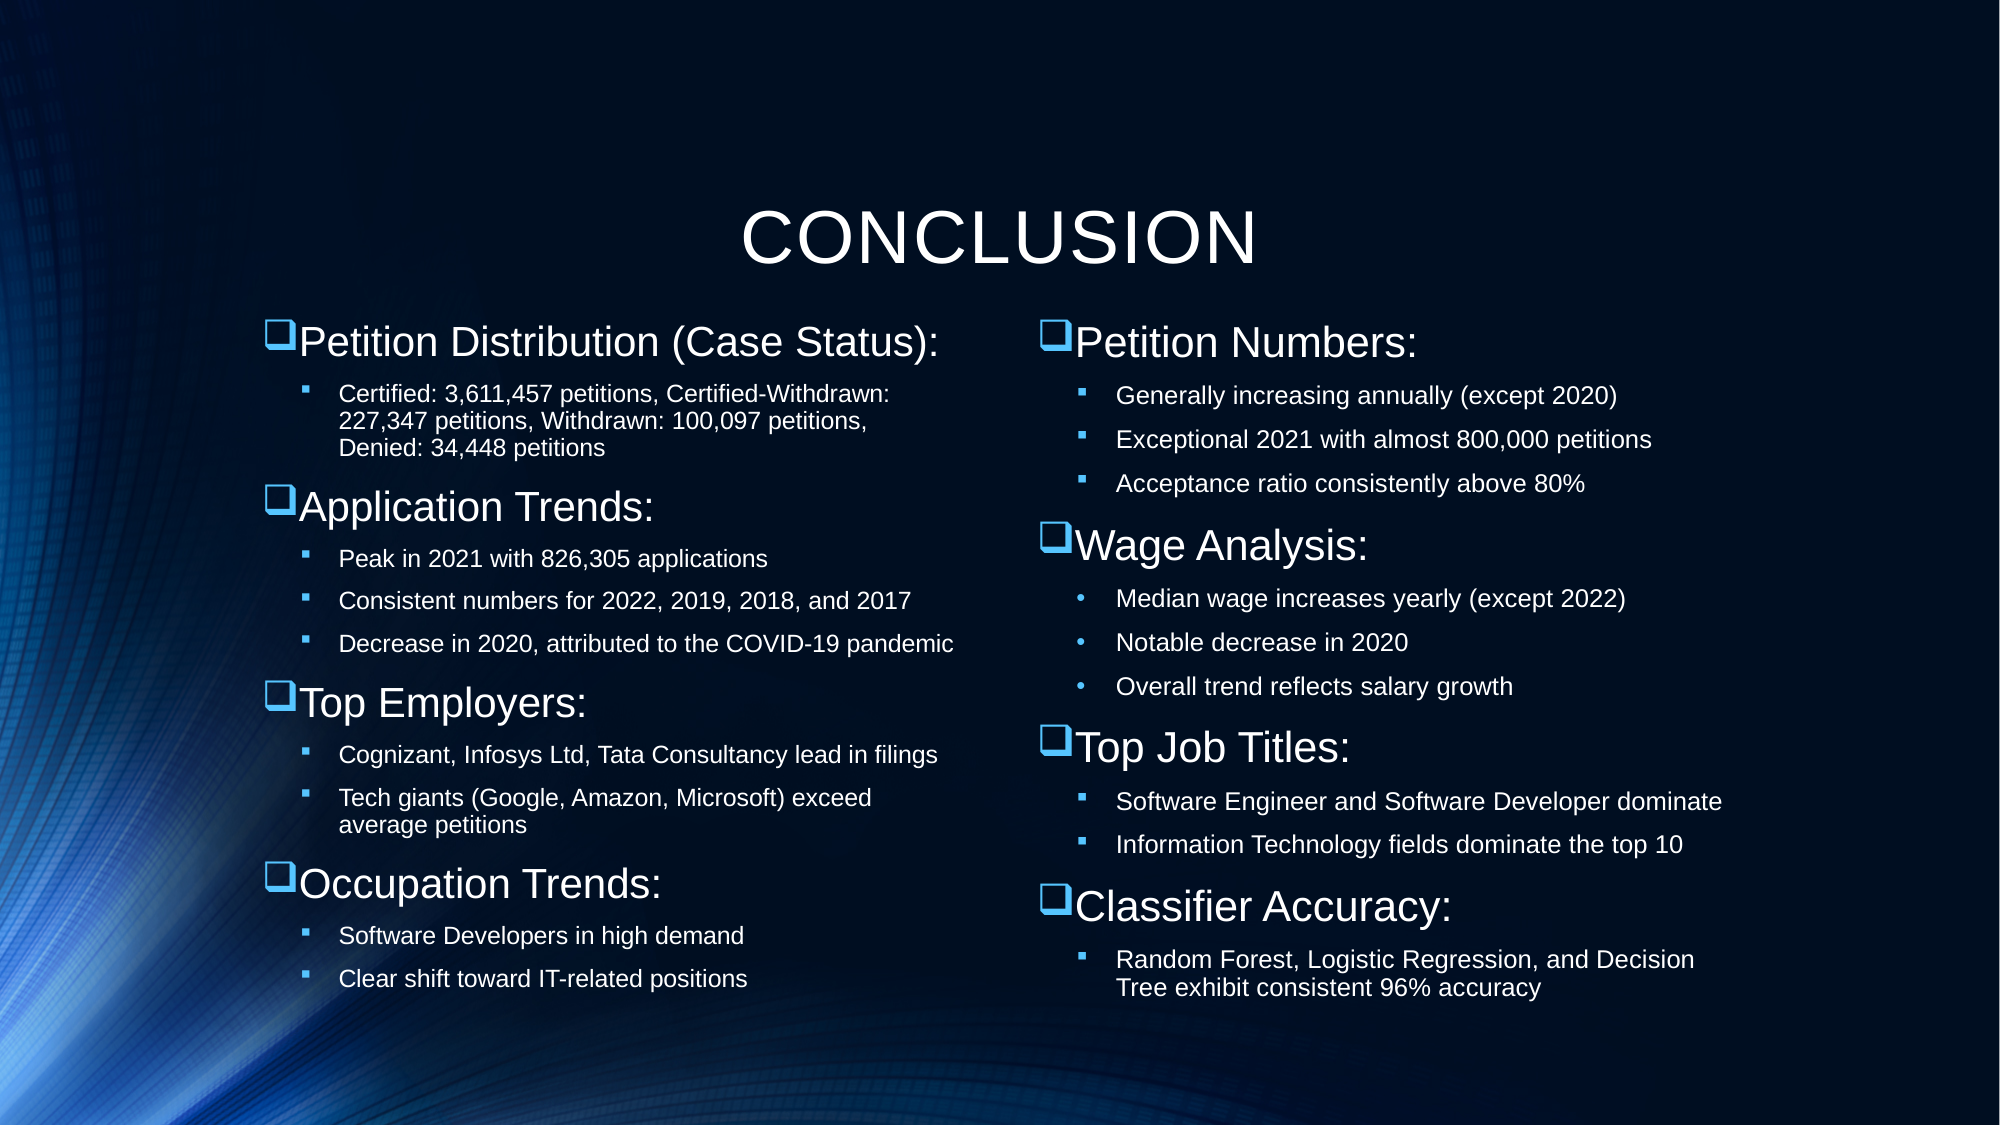

# CONCLUSION
Petition Distribution (Case Status):
Certified: 3,611,457 petitions, Certified-Withdrawn: 227,347 petitions, Withdrawn: 100,097 petitions, Denied: 34,448 petitions
Application Trends:
Peak in 2021 with 826,305 applications
Consistent numbers for 2022, 2019, 2018, and 2017
Decrease in 2020, attributed to the COVID-19 pandemic
Top Employers:
Cognizant, Infosys Ltd, Tata Consultancy lead in filings
Tech giants (Google, Amazon, Microsoft) exceed average petitions
Occupation Trends:
Software Developers in high demand
Clear shift toward IT-related positions
Petition Numbers:
Generally increasing annually (except 2020)
Exceptional 2021 with almost 800,000 petitions
Acceptance ratio consistently above 80%
Wage Analysis:
Median wage increases yearly (except 2022)
Notable decrease in 2020
Overall trend reflects salary growth
Top Job Titles:
Software Engineer and Software Developer dominate
Information Technology fields dominate the top 10
Classifier Accuracy:
Random Forest, Logistic Regression, and Decision Tree exhibit consistent 96% accuracy